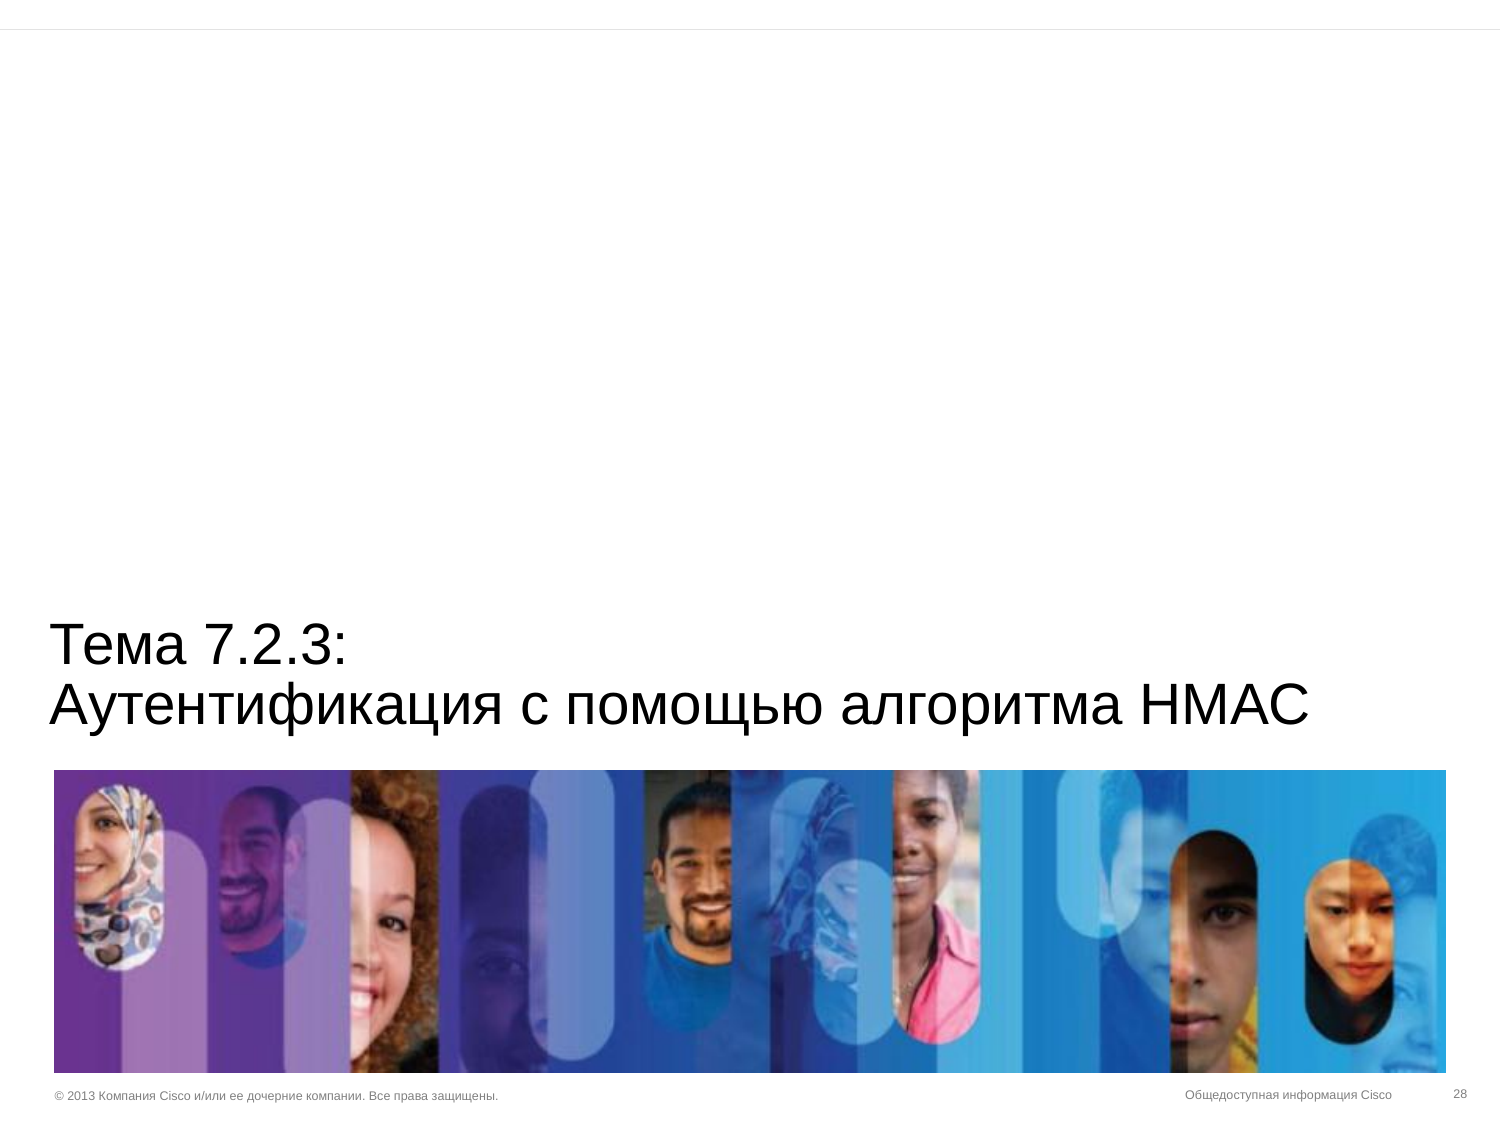

# Тема 7.2.3: Аутентификация с помощью алгоритма HMAC